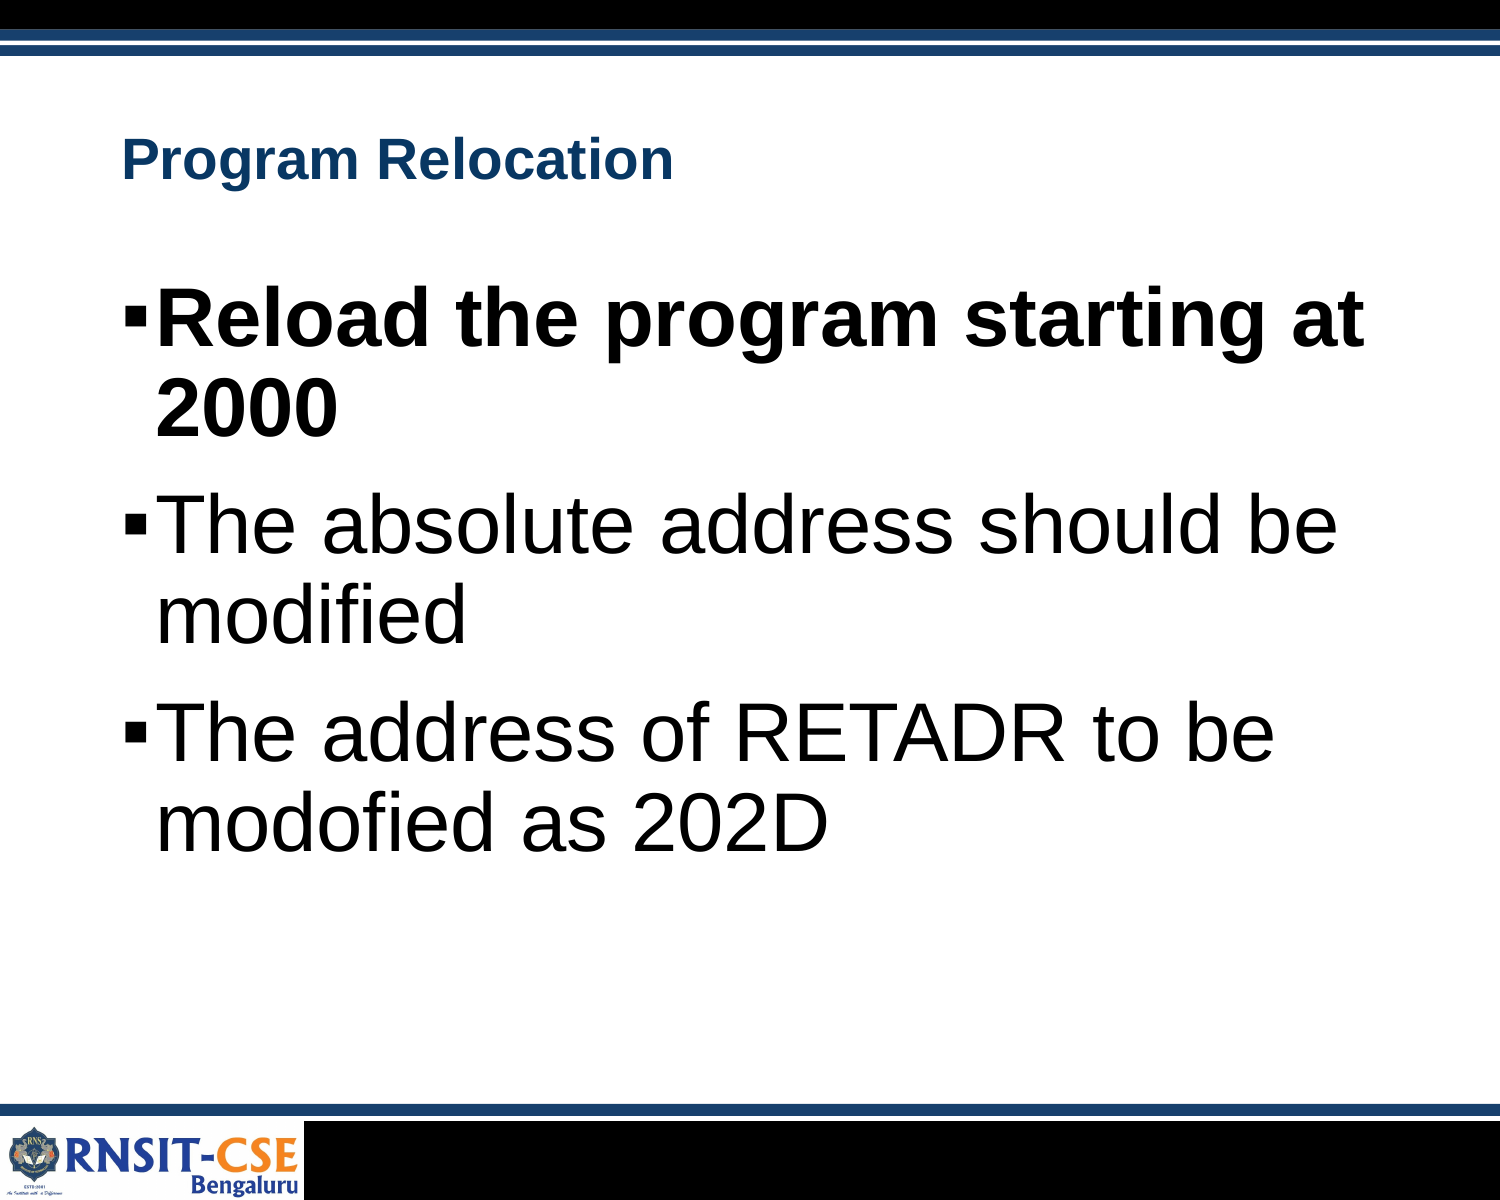

# Program Relocation
Reload the program starting at 2000
The absolute address should be modified
The address of RETADR to be modofied as 202D